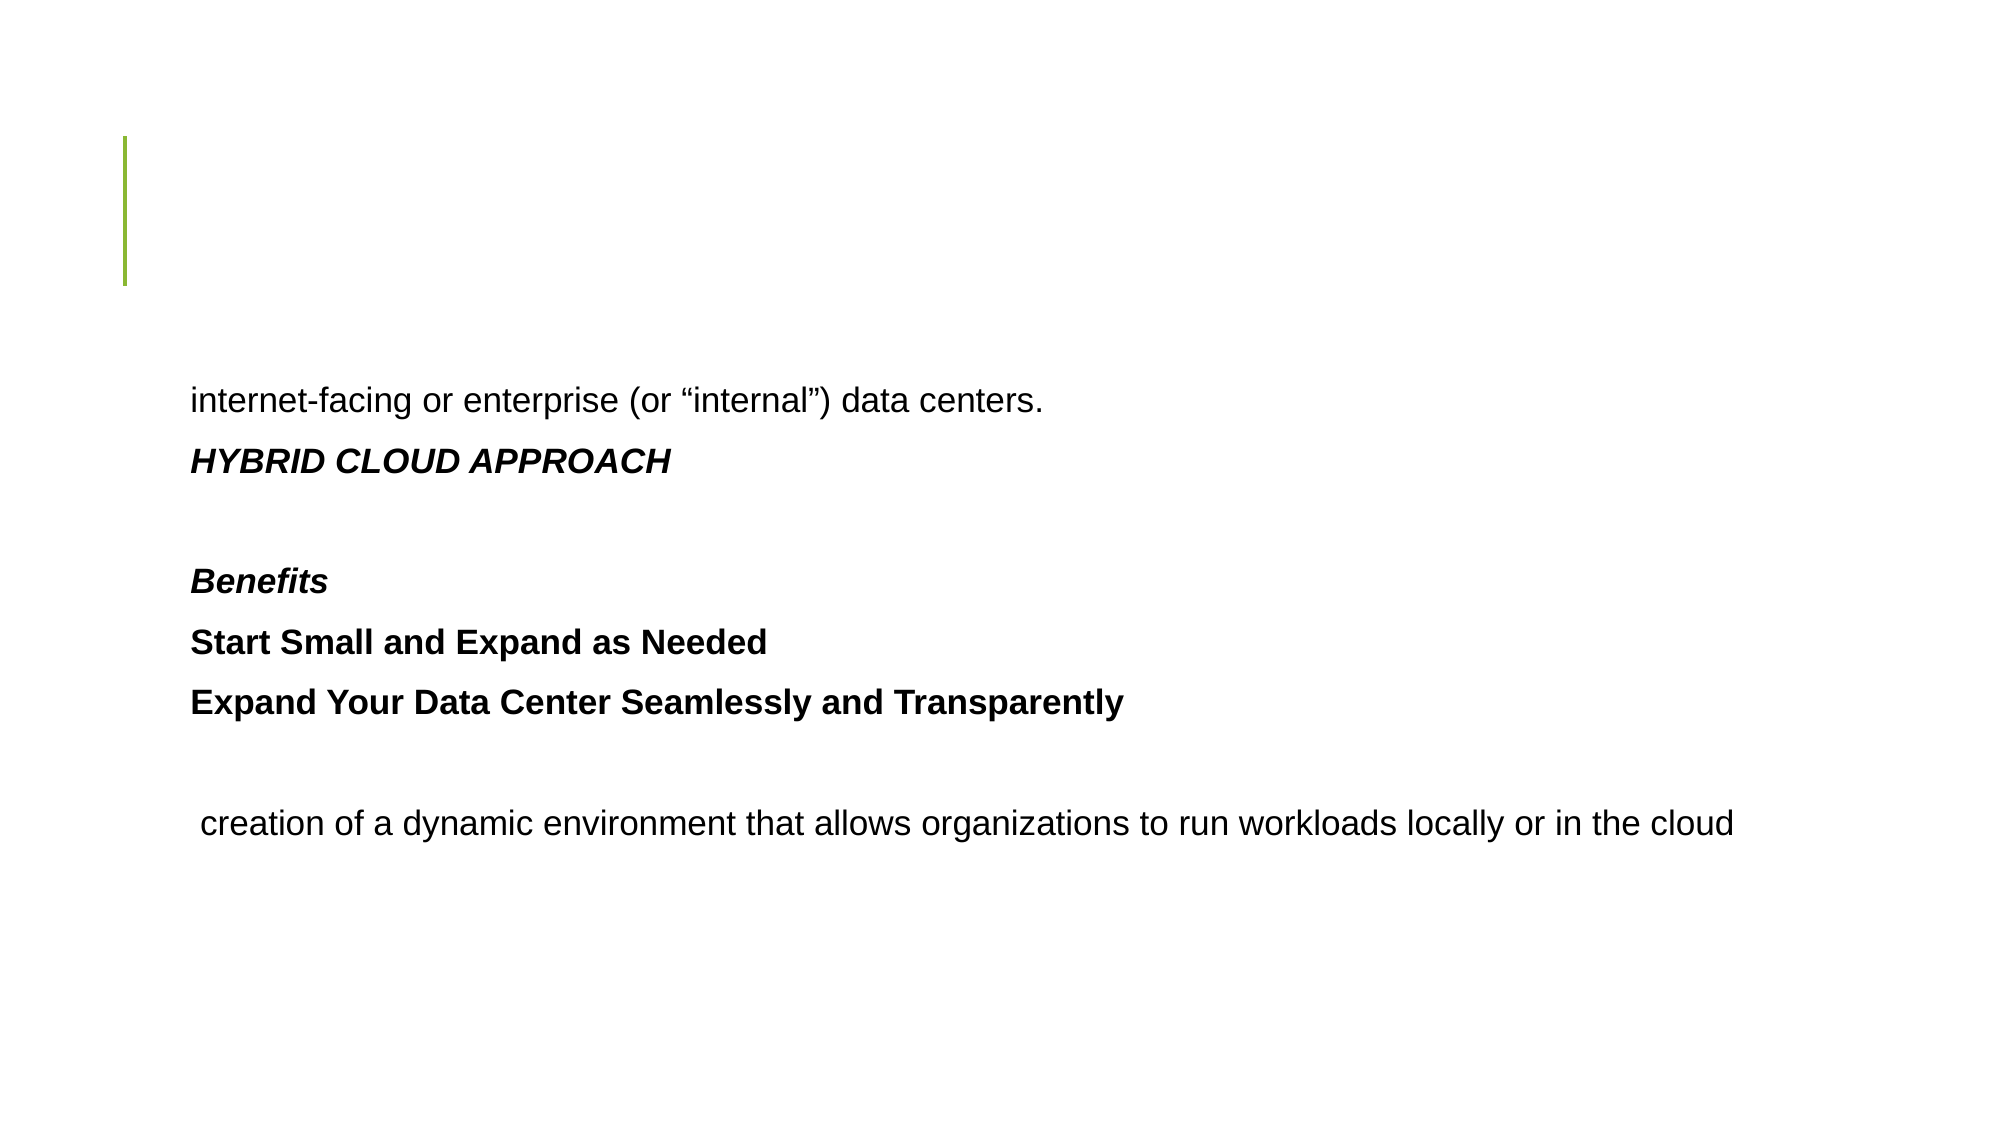

#
internet-facing or enterprise (or “internal”) data centers.
HYBRID CLOUD APPROACH

Benefits
Start Small and Expand as Needed
Expand Your Data Center Seamlessly and Transparently

 creation of a dynamic environment that allows organizations to run workloads locally or in the cloud